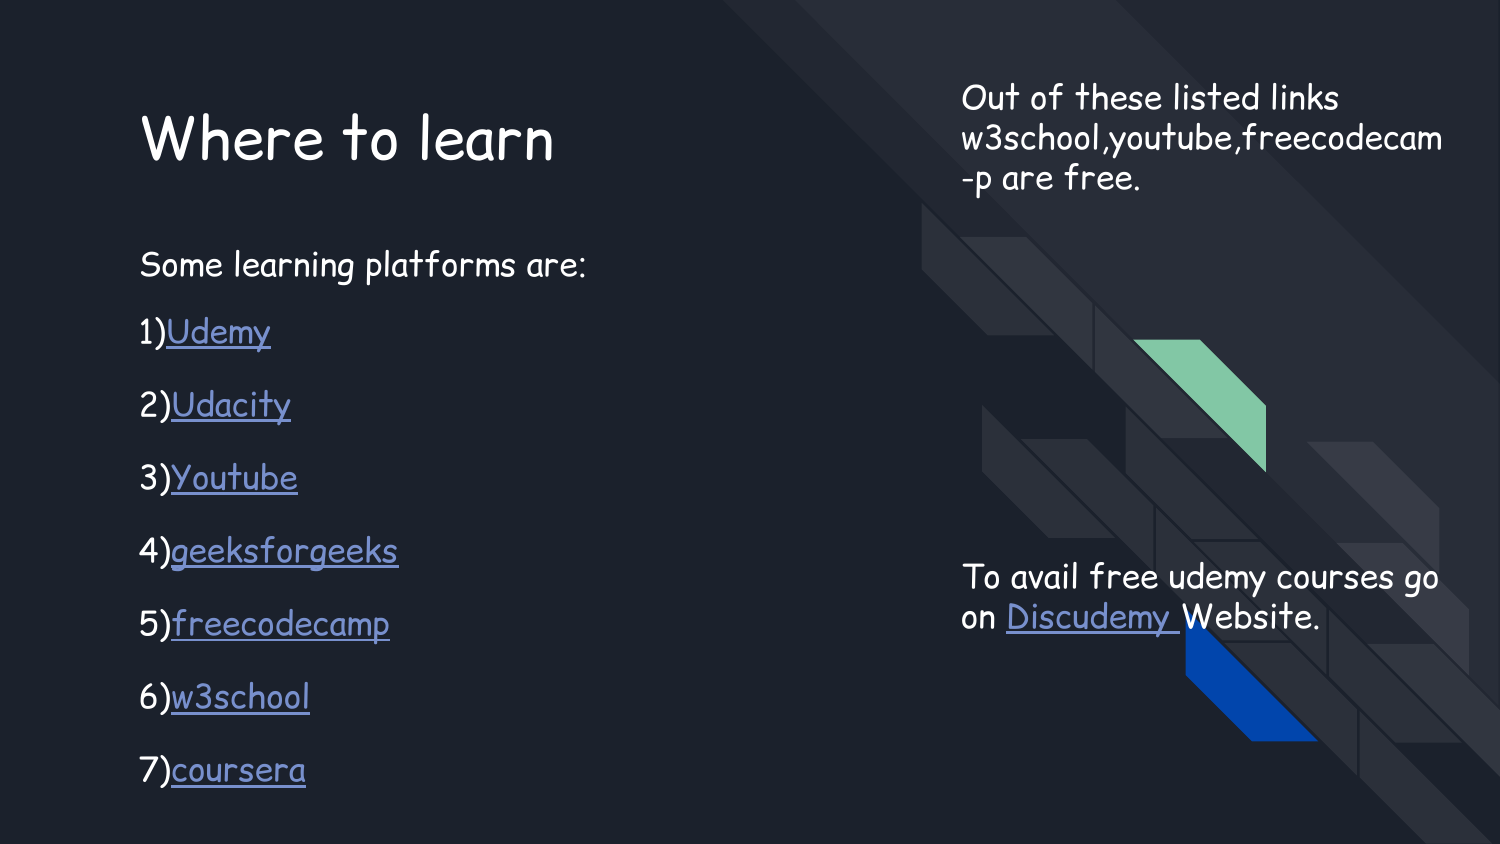

# Where to learn
Out of these listed links w3school,youtube,freecodecam-p are free.

To avail free udemy courses go on Discudemy Website.

Some learning platforms are:
1)Udemy
2)Udacity
3)Youtube
4)geeksforgeeks
5)freecodecamp
6)w3school
7)coursera